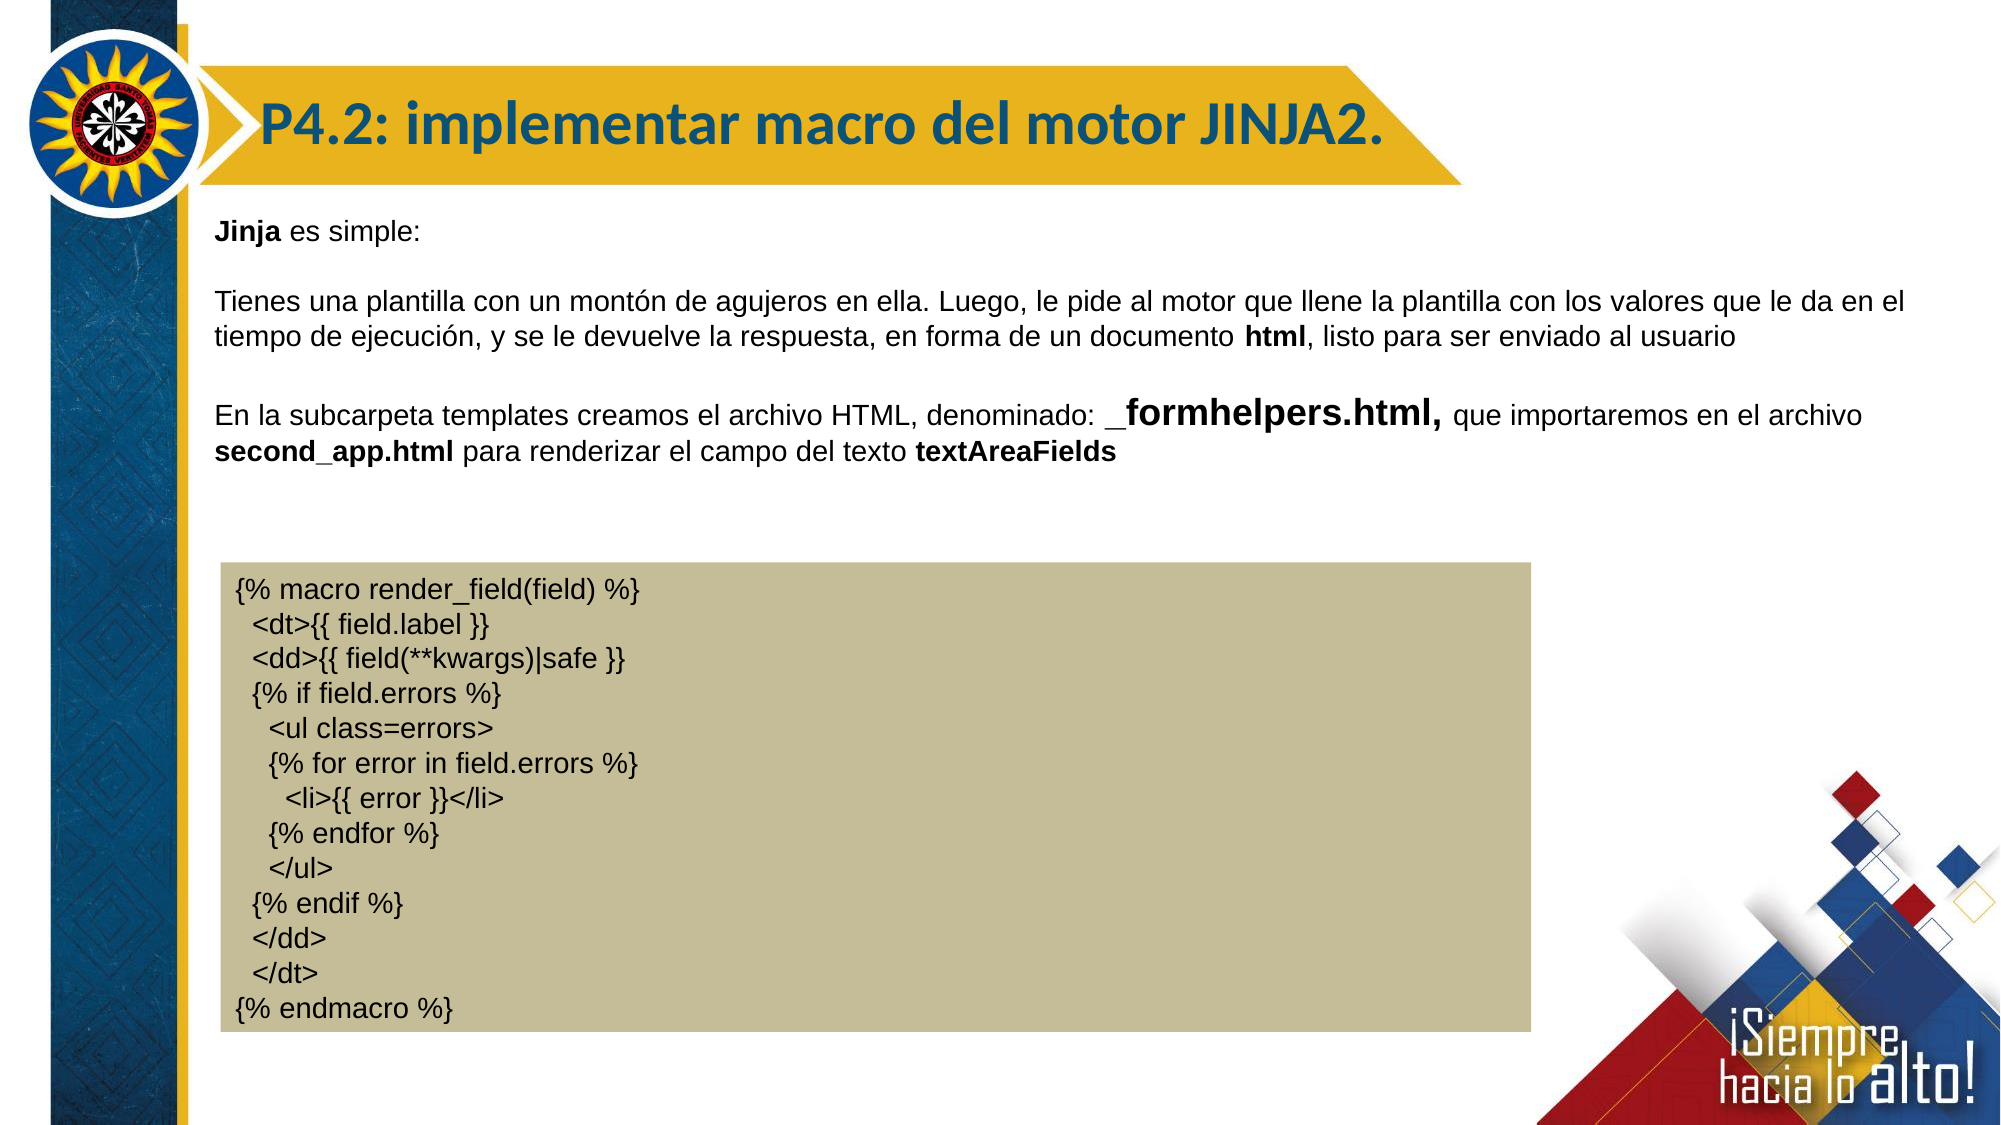

P4.2: implementar macro del motor JINJA2.
Jinja es simple:

Tienes una plantilla con un montón de agujeros en ella. Luego, le pide al motor que llene la plantilla con los valores que le da en el tiempo de ejecución, y se le devuelve la respuesta, en forma de un documento html, listo para ser enviado al usuario

En la subcarpeta templates creamos el archivo HTML, denominado: _formhelpers.html, que importaremos en el archivo second_app.html para renderizar el campo del texto textAreaFields
{% macro render_field(field) %}
  <dt>{{ field.label }}
  <dd>{{ field(**kwargs)|safe }}
  {% if field.errors %}
    <ul class=errors>
    {% for error in field.errors %}
      <li>{{ error }}</li>
    {% endfor %}
    </ul>
  {% endif %}
  </dd>
  </dt>
{% endmacro %}